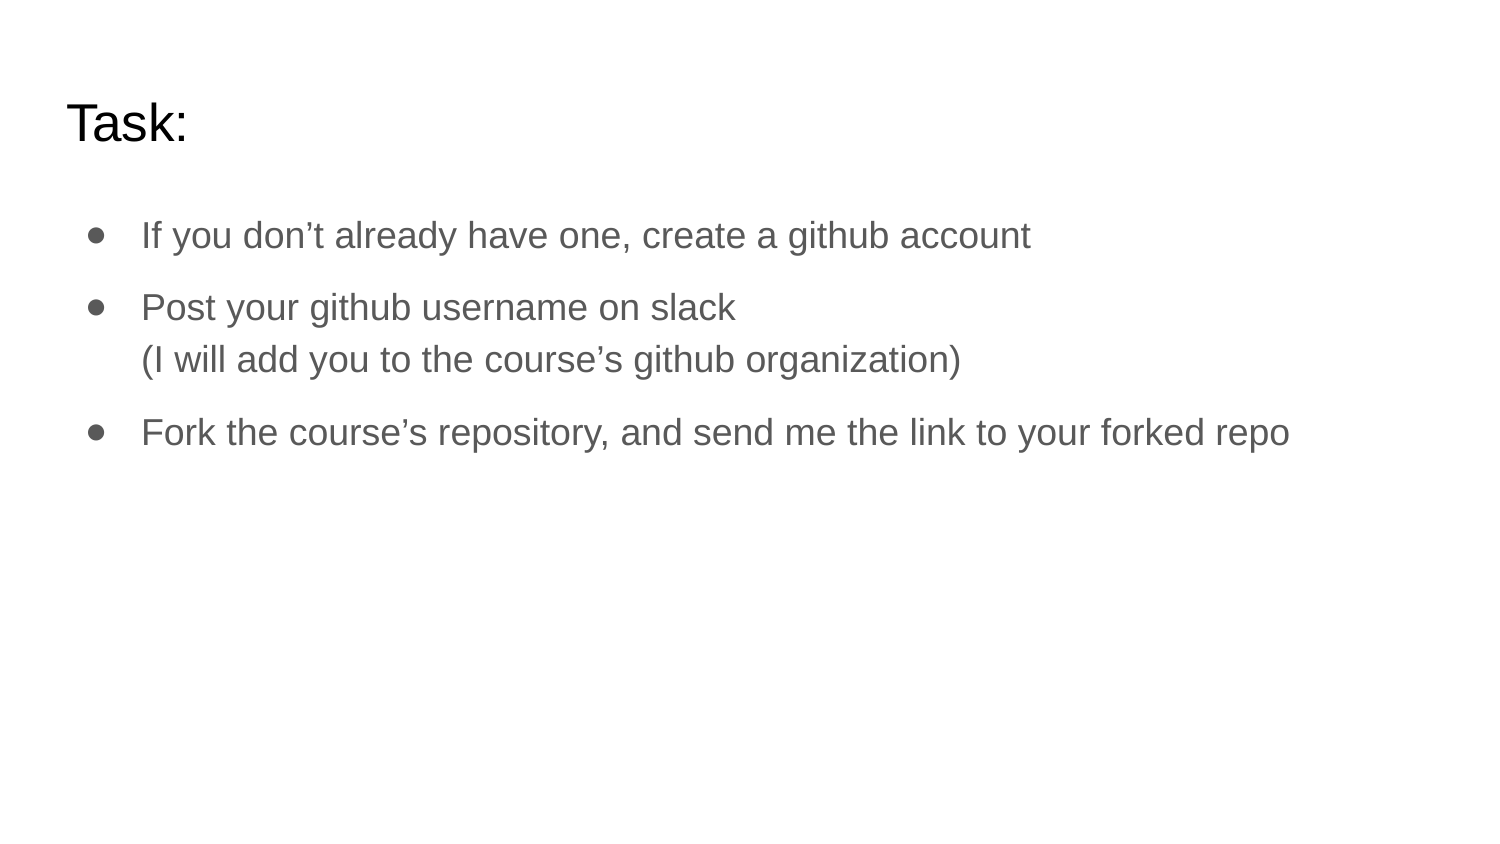

# Task:
If you don’t already have one, create a github account
Post your github username on slack
(I will add you to the course’s github organization)
Fork the course’s repository, and send me the link to your forked repo